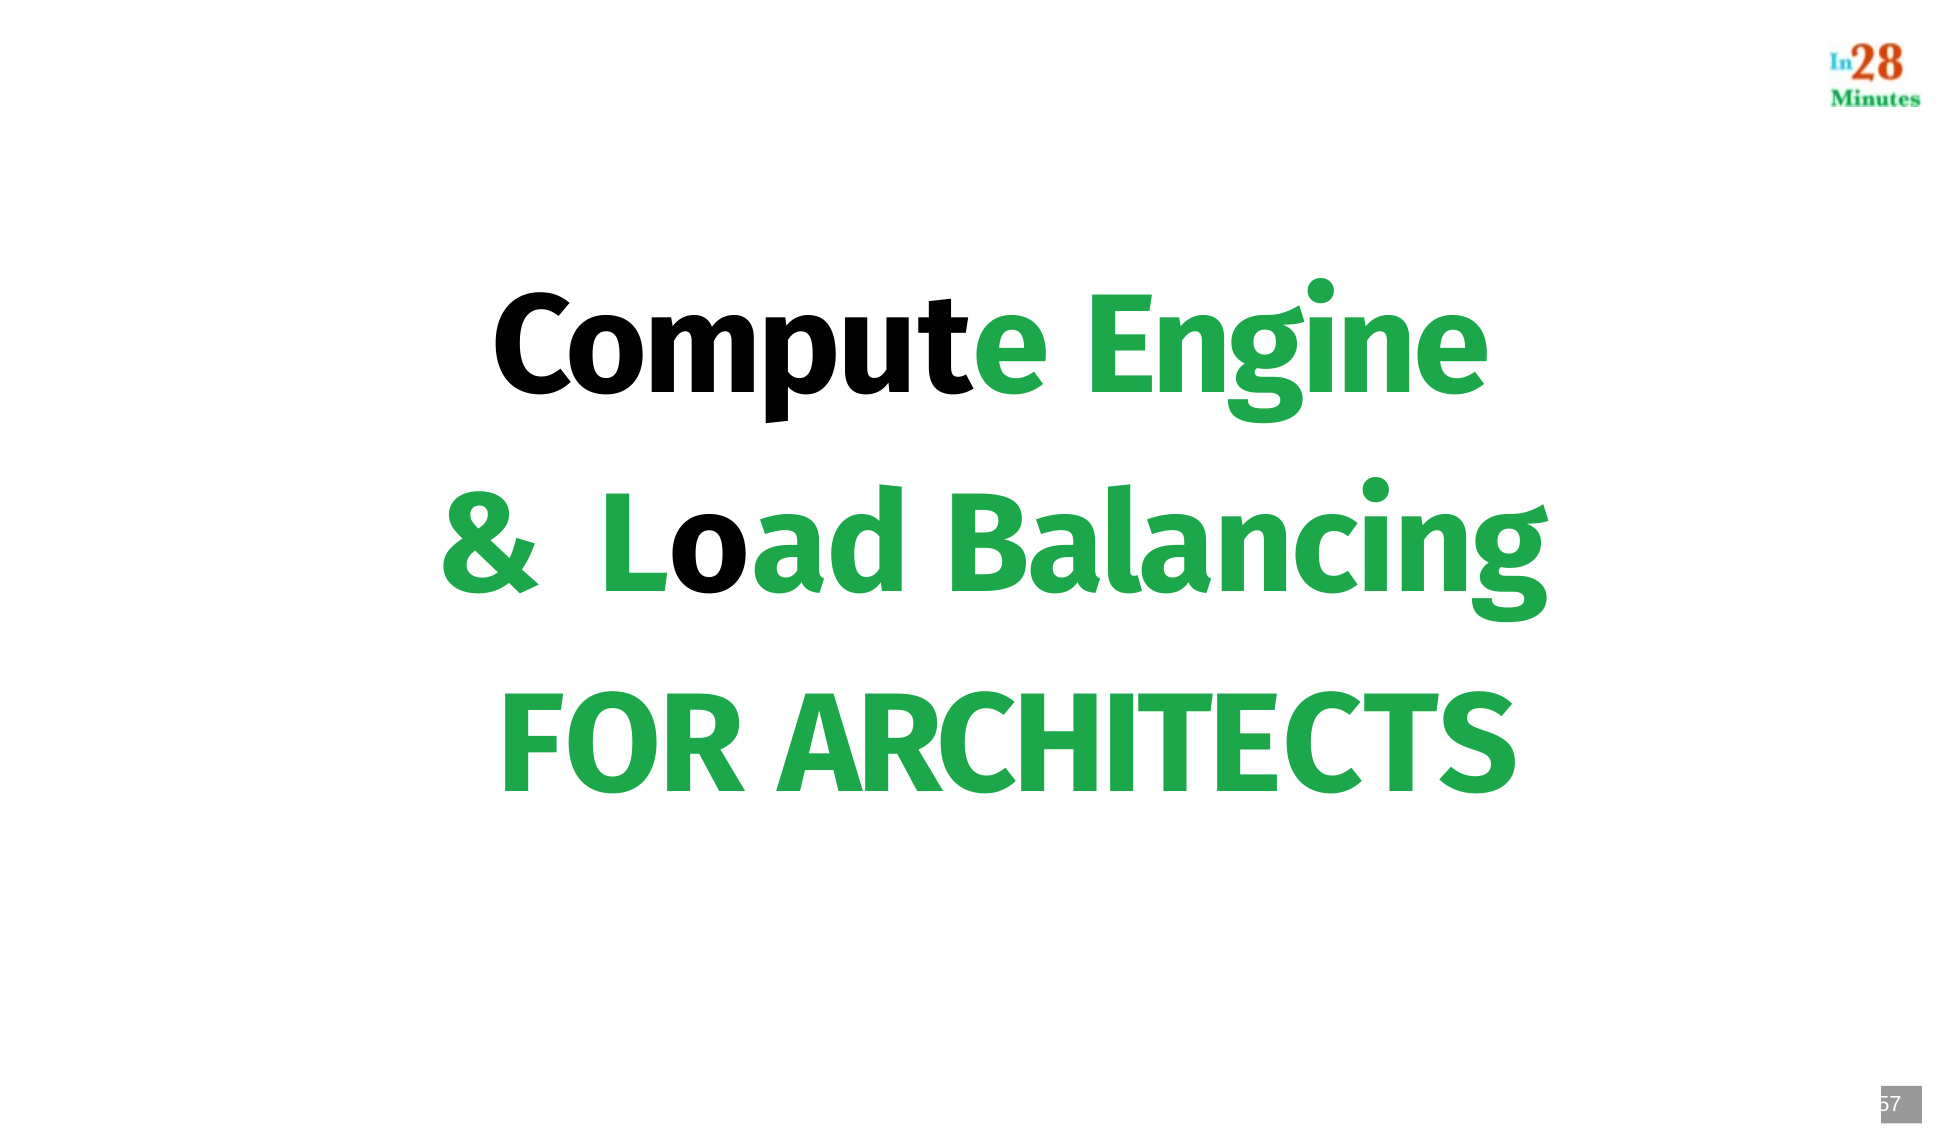

# Compute Engine &  Load Balancing  FOR ARCHITECTS

57